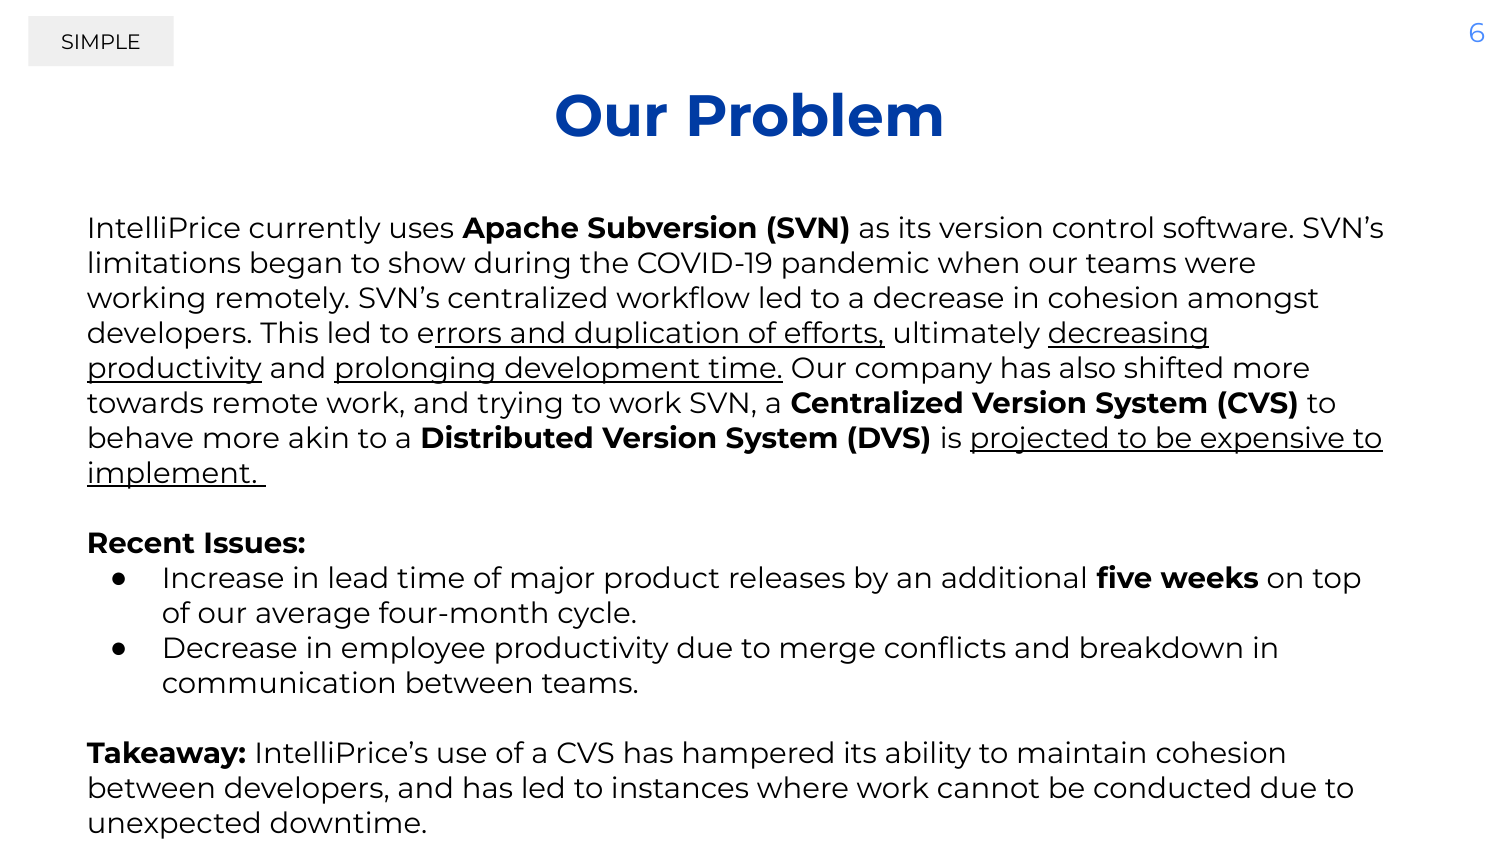

6
SIMPLE
Our Problem
IntelliPrice currently uses Apache Subversion (SVN) as its version control software. SVN’s limitations began to show during the COVID-19 pandemic when our teams were working remotely. SVN’s centralized workflow led to a decrease in cohesion amongst developers. This led to errors and duplication of efforts, ultimately decreasing productivity and prolonging development time. Our company has also shifted more towards remote work, and trying to work SVN, a Centralized Version System (CVS) to behave more akin to a Distributed Version System (DVS) is projected to be expensive to implement.

Recent Issues:
Increase in lead time of major product releases by an additional five weeks on top of our average four-month cycle.
Decrease in employee productivity due to merge conflicts and breakdown in communication between teams.

Takeaway: IntelliPrice’s use of a CVS has hampered its ability to maintain cohesion between developers, and has led to instances where work cannot be conducted due to unexpected downtime.